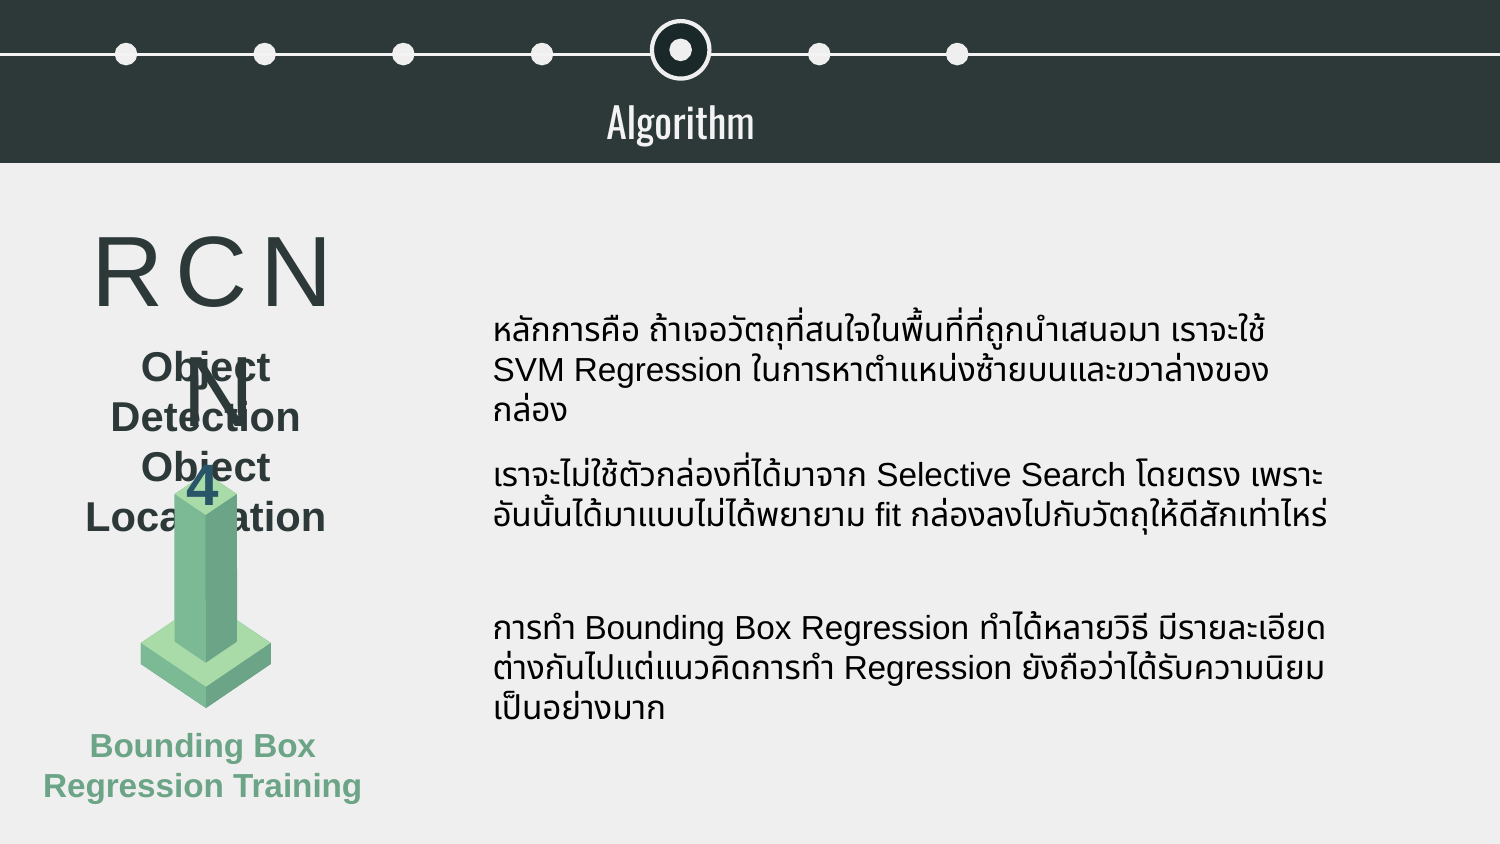

Algorithm

RCNN
Object Detection
Object Localization
หลักการคือ ถ้าเจอวัตถุที่สนใจในพื้นที่ที่ถูกนำเสนอมา เราจะใช้ SVM Regression ในการหาตำแหน่งซ้ายบนและขวาล่างของกล่อง
4

เราจะไม่ใช้ตัวกล่องที่ได้มาจาก Selective Search โดยตรง เพราะอันนั้นได้มาแบบไม่ได้พยายาม fit กล่องลงไปกับวัตถุให้ดีสักเท่าไหร่
การทำ Bounding Box Regression ทำได้หลายวิธี มีรายละเอียดต่างกันไปแต่แนวคิดการทำ Regression ยังถือว่าได้รับความนิยมเป็นอย่างมาก
Bounding Box Regression Training